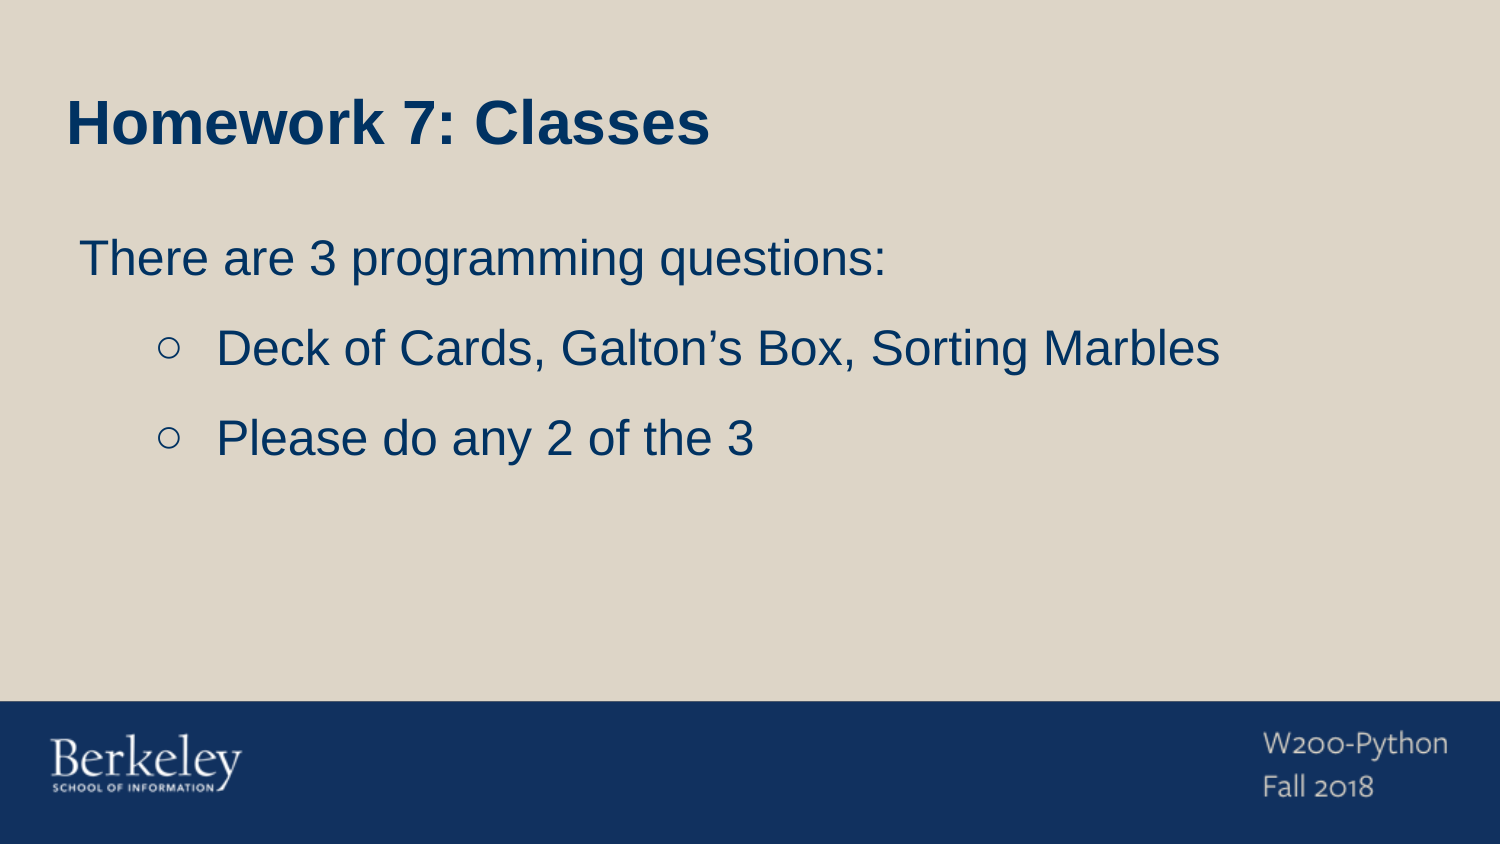

# Homework 7: Classes
There are 3 programming questions:
Deck of Cards, Galton’s Box, Sorting Marbles
Please do any 2 of the 3